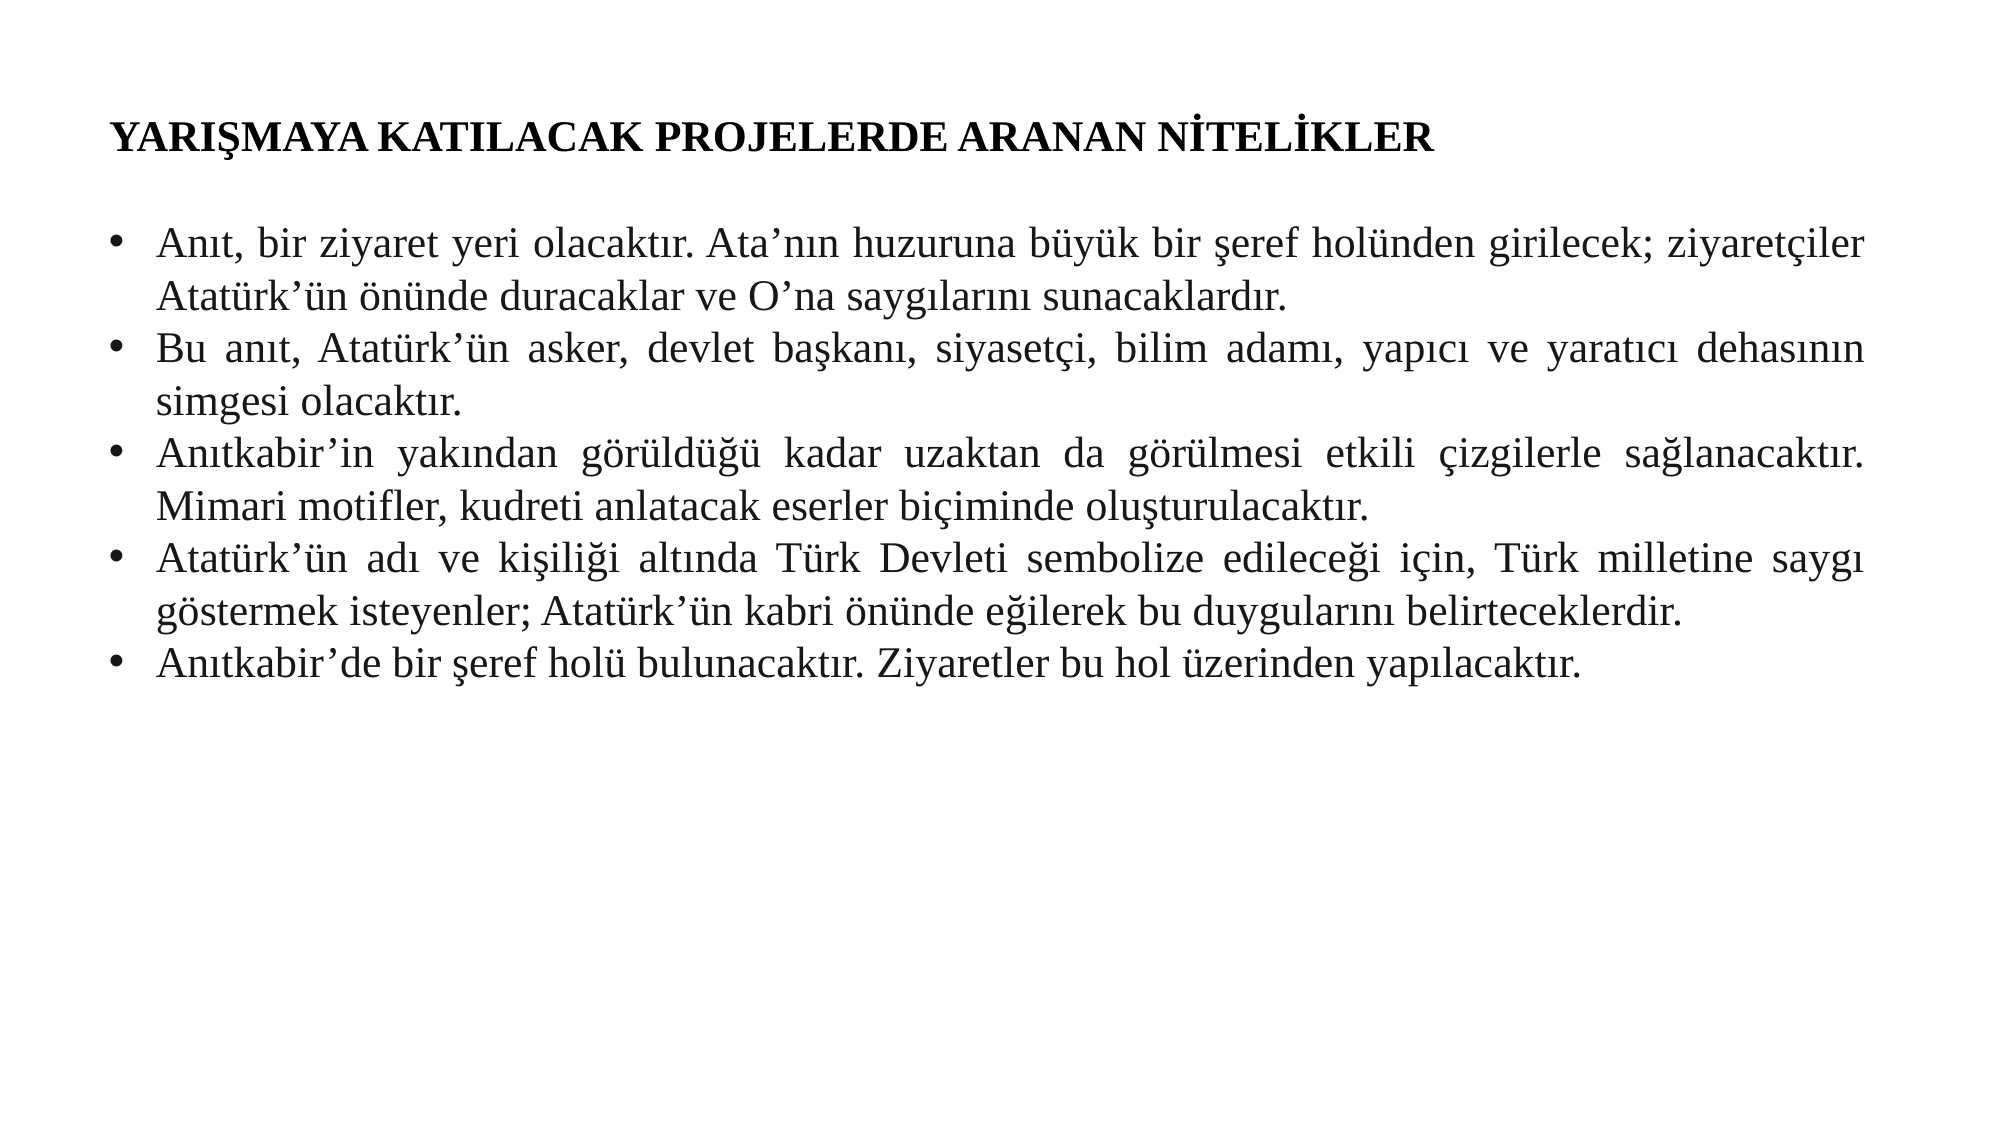

Yarışmaya katılacak projelerde aranan nitelikler
Anıt, bir ziyaret yeri olacaktır. Ata’nın huzuruna büyük bir şeref holünden girilecek; ziyaretçiler Atatürk’ün önünde duracaklar ve O’na saygılarını sunacaklardır.
Bu anıt, Atatürk’ün asker, devlet başkanı, siyasetçi, bilim adamı, yapıcı ve yaratıcı dehasının simgesi olacaktır.
Anıtkabir’in yakından görüldüğü kadar uzaktan da görülmesi etkili çizgilerle sağlanacaktır. Mimari motifler, kudreti anlatacak eserler biçiminde oluşturulacaktır.
Atatürk’ün adı ve kişiliği altında Türk Devleti sembolize edileceği için, Türk milletine saygı göstermek isteyenler; Atatürk’ün kabri önünde eğilerek bu duygularını belirteceklerdir.
Anıtkabir’de bir şeref holü bulunacaktır. Ziyaretler bu hol üzerinden yapılacaktır.